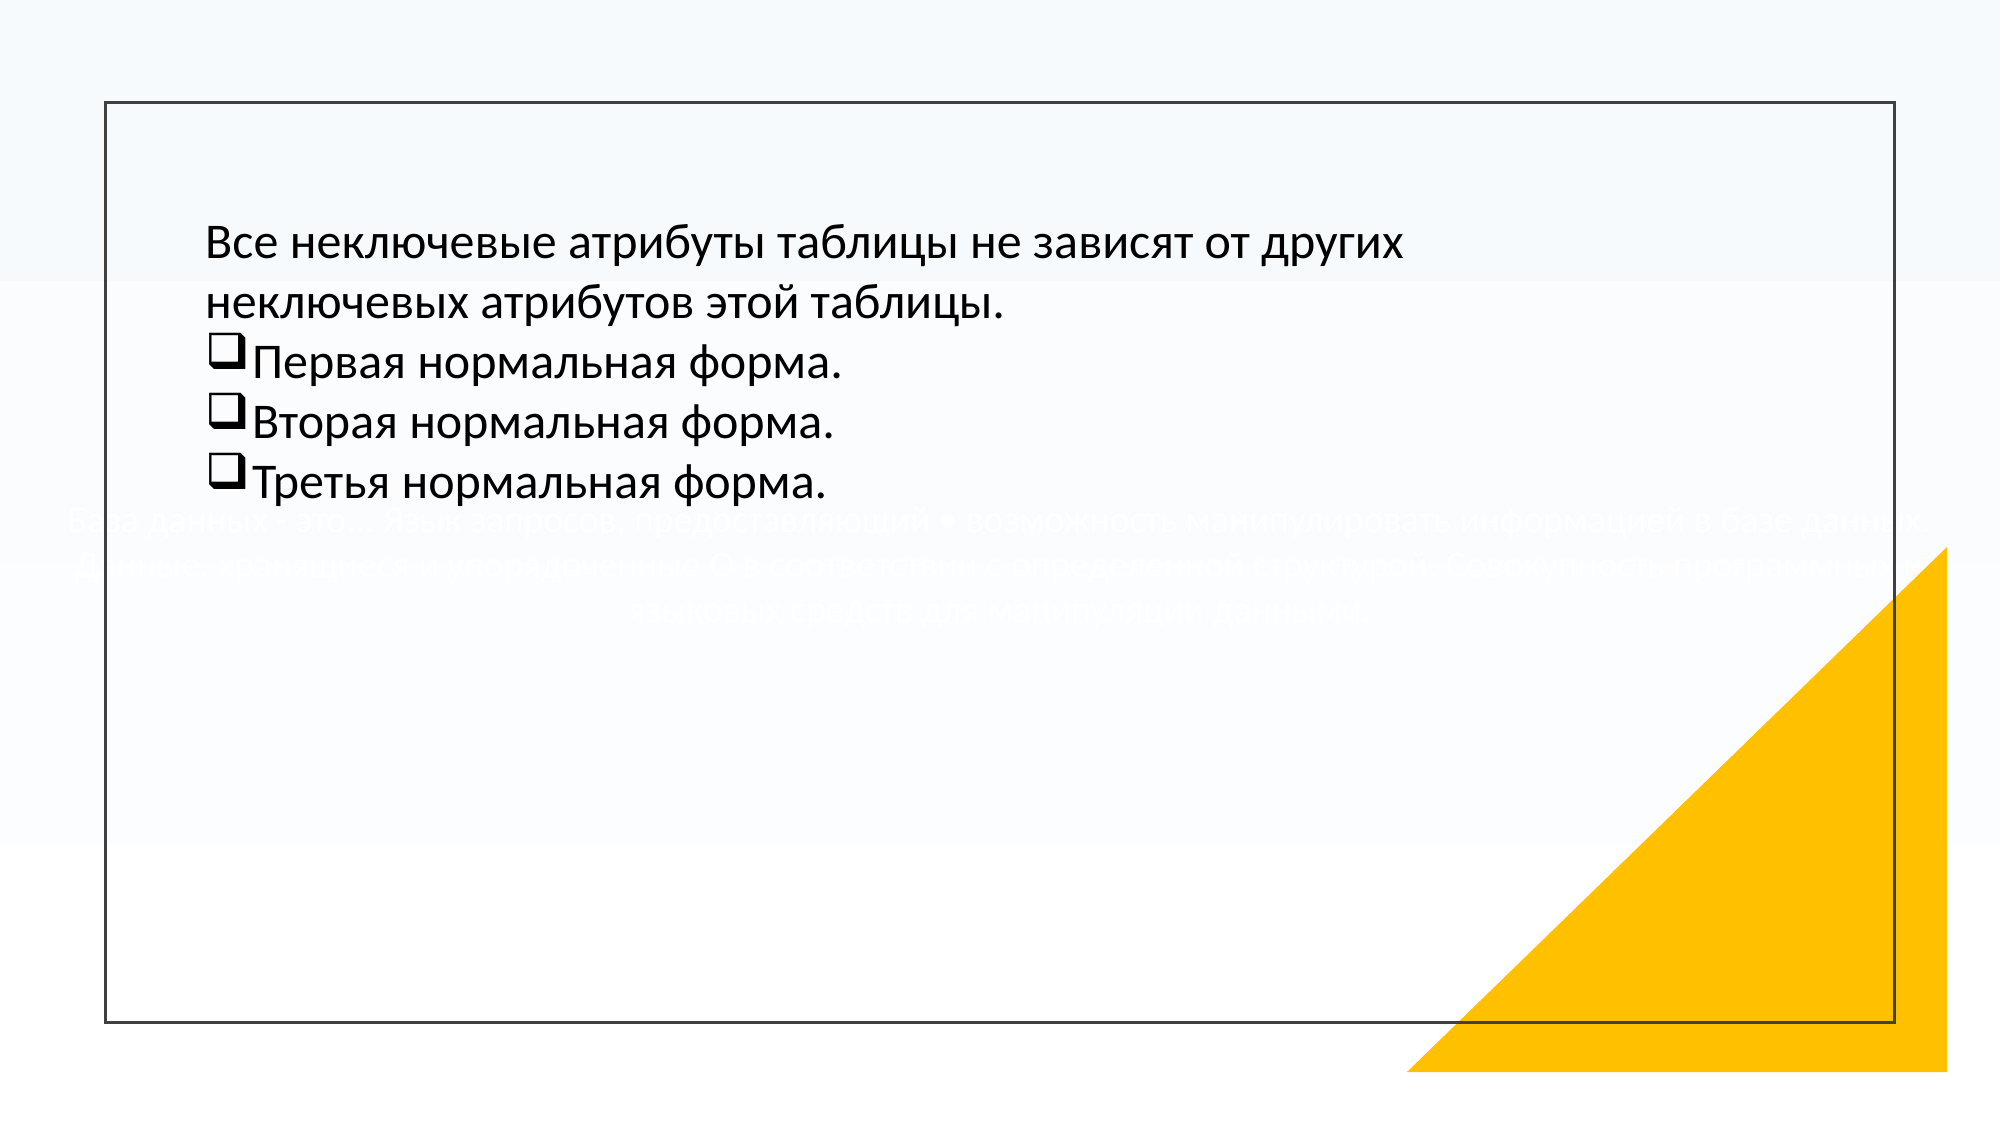

База данных - это... Язык запросов, предоставляющий • возможность манипулировать информацией в базе данных. Данные, хранящиеся и упорядоченные О в соответствии с определенной структурой. Совокупность программных и языковых средств для манипуляции данными.

Все неключевые атрибуты таблицы не зависят от других неключевых атрибутов этой таблицы.
Первая нормальная форма.
Вторая нормальная форма.
Третья нормальная форма.